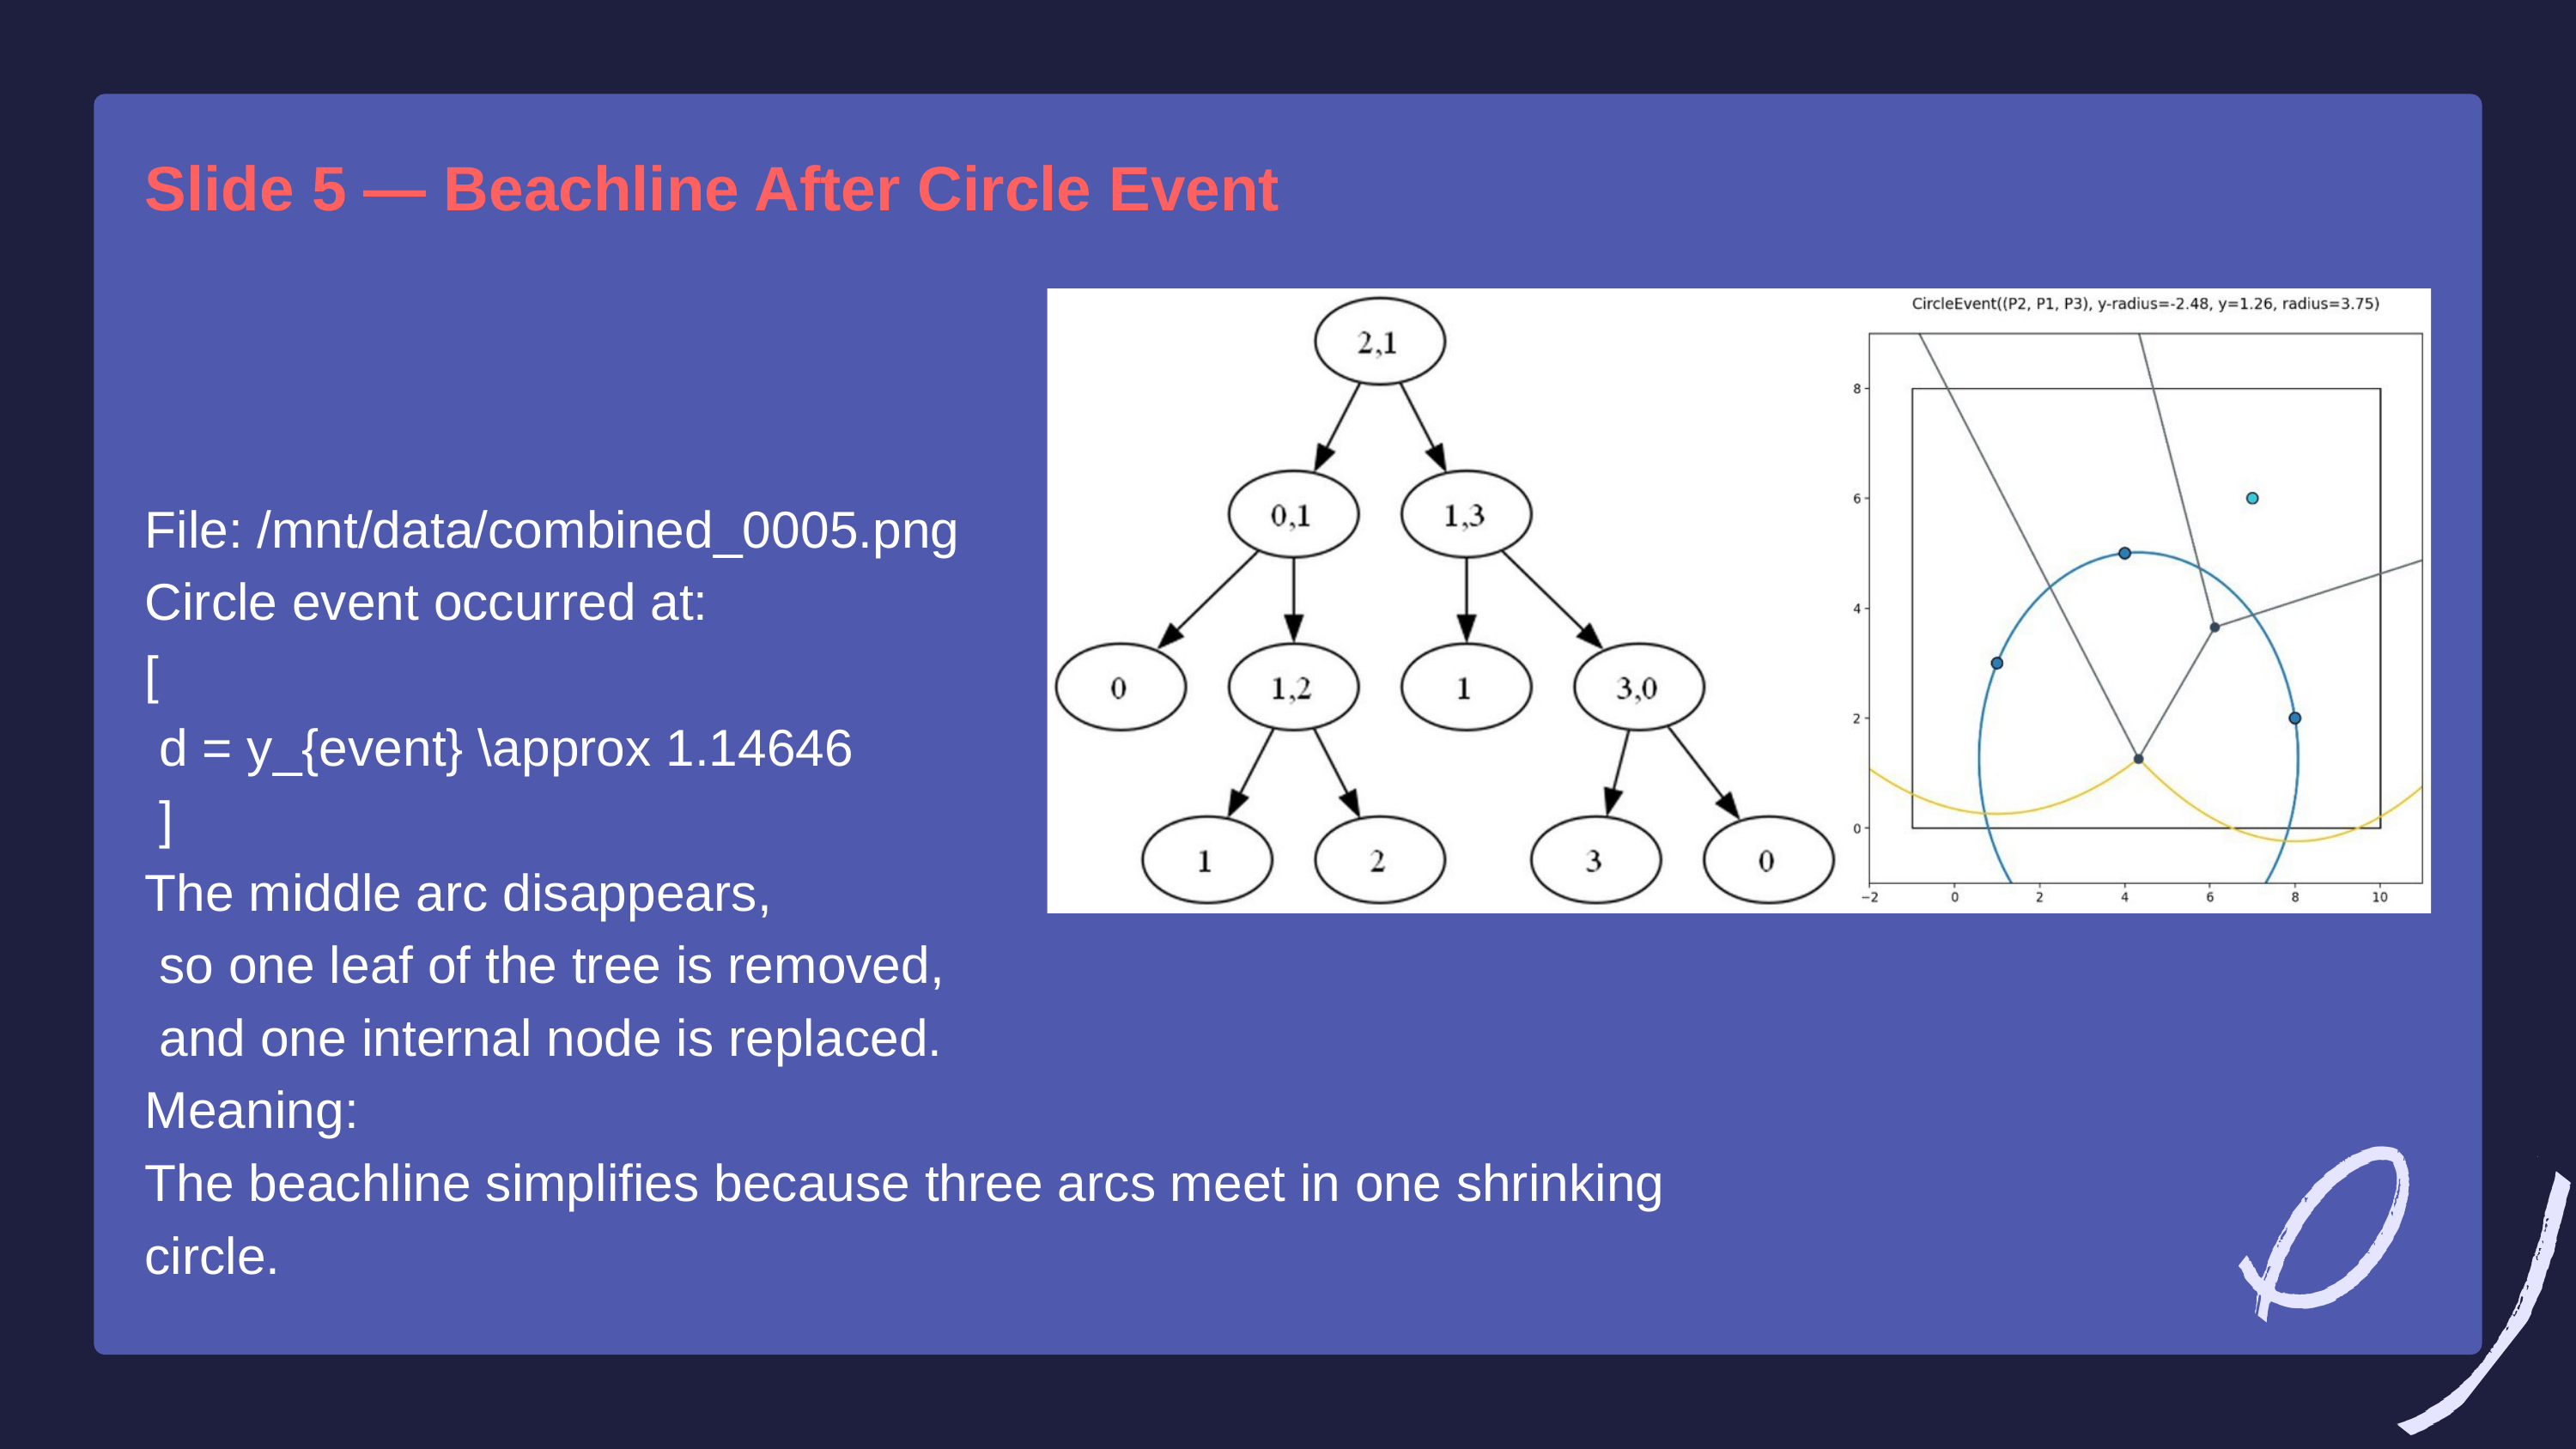

Slide 5 — Beachline After Circle Event

File: /mnt/data/combined_0005.png
Circle event occurred at:
[
 d = y_{event} \approx 1.14646
 ]
The middle arc disappears,
 so one leaf of the tree is removed,
 and one internal node is replaced.
Meaning:
The beachline simplifies because three arcs meet in one shrinking circle.